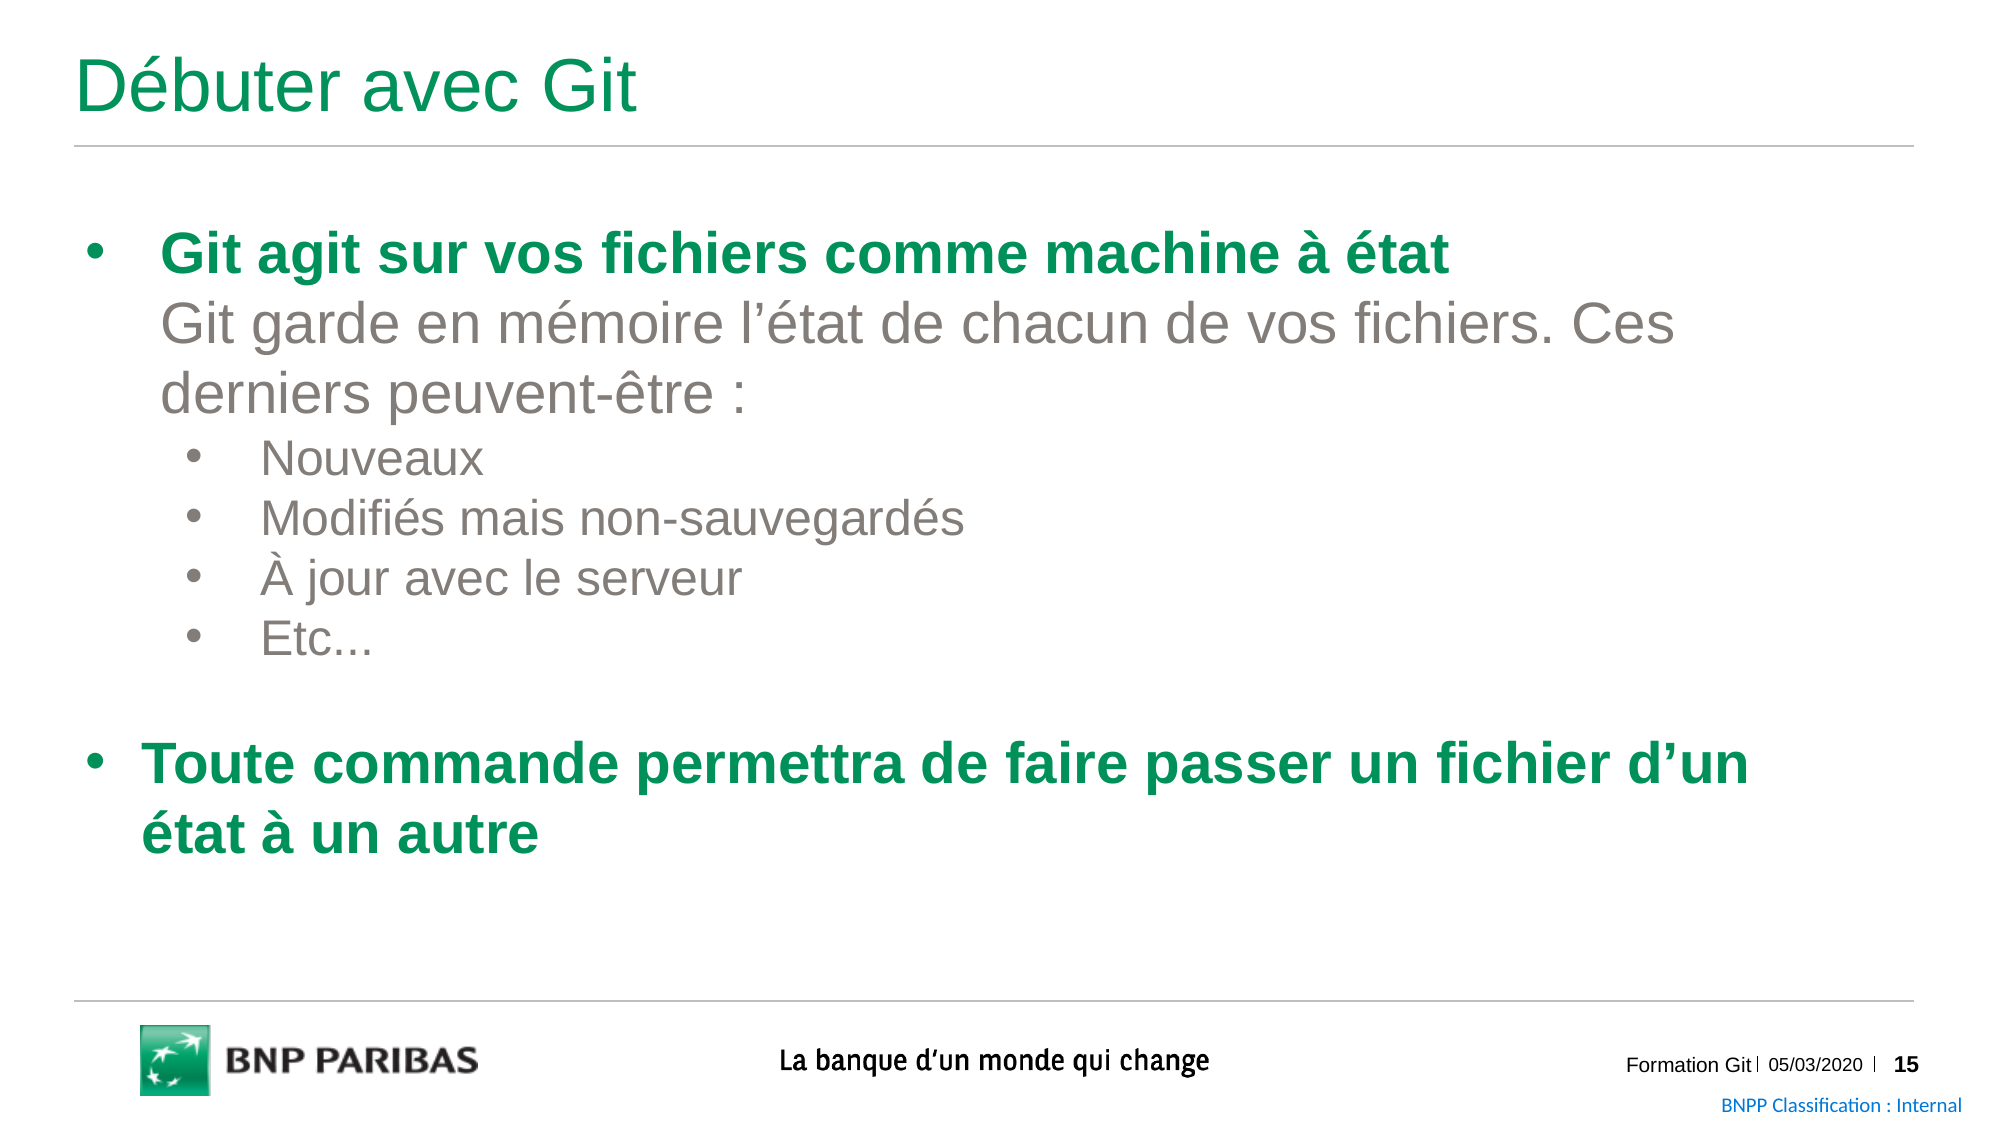

Débuter avec Git
Git agit sur vos fichiers comme machine à état
Git garde en mémoire l’état de chacun de vos fichiers. Ces derniers peuvent-être :
Nouveaux
Modifiés mais non-sauvegardés
À jour avec le serveur
Etc...

Toute commande permettra de faire passer un fichier d’un état à un autre
Formation Git
05/03/2020
15